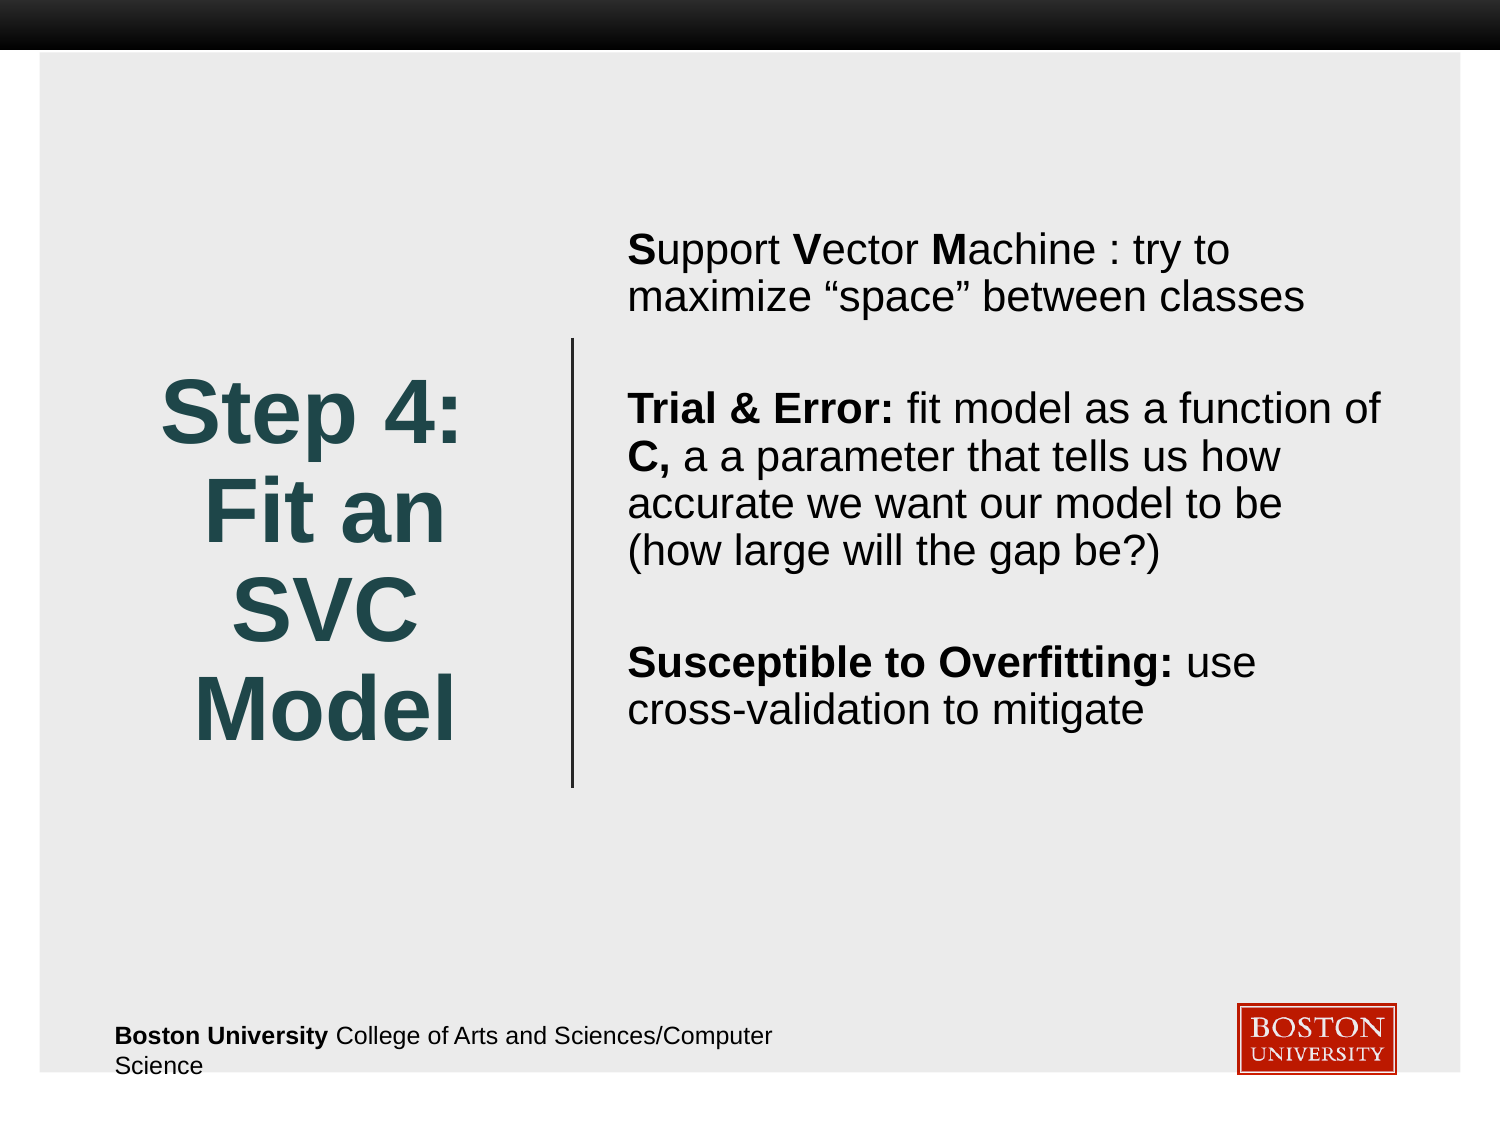

# Step 4: Fit an SVC Model

Support Vector Machine : try to maximize “space” between classes

Trial & Error: fit model as a function of C, a a parameter that tells us how accurate we want our model to be (how large will the gap be?)

Susceptible to Overfitting: use cross-validation to mitigate